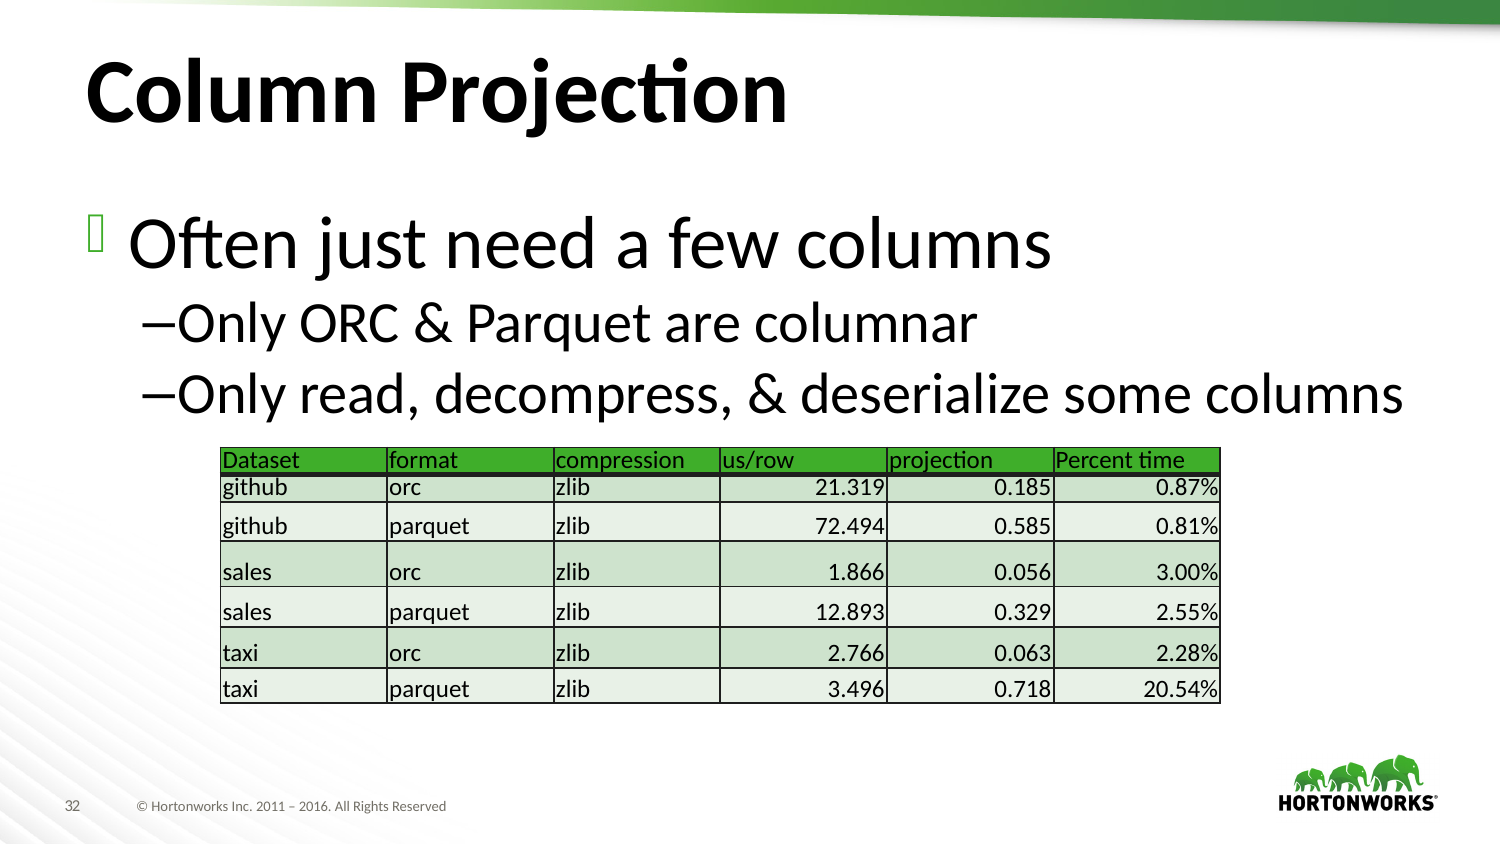

# Column Projection
Often just need a few columns
Only ORC & Parquet are columnar
Only read, decompress, & deserialize some columns
| Dataset | format | compression | us/row | projection | Percent time |
| --- | --- | --- | --- | --- | --- |
| github | orc | zlib | 21.319 | 0.185 | 0.87% |
| github | parquet | zlib | 72.494 | 0.585 | 0.81% |
| sales | orc | zlib | 1.866 | 0.056 | 3.00% |
| sales | parquet | zlib | 12.893 | 0.329 | 2.55% |
| taxi | orc | zlib | 2.766 | 0.063 | 2.28% |
| taxi | parquet | zlib | 3.496 | 0.718 | 20.54% |